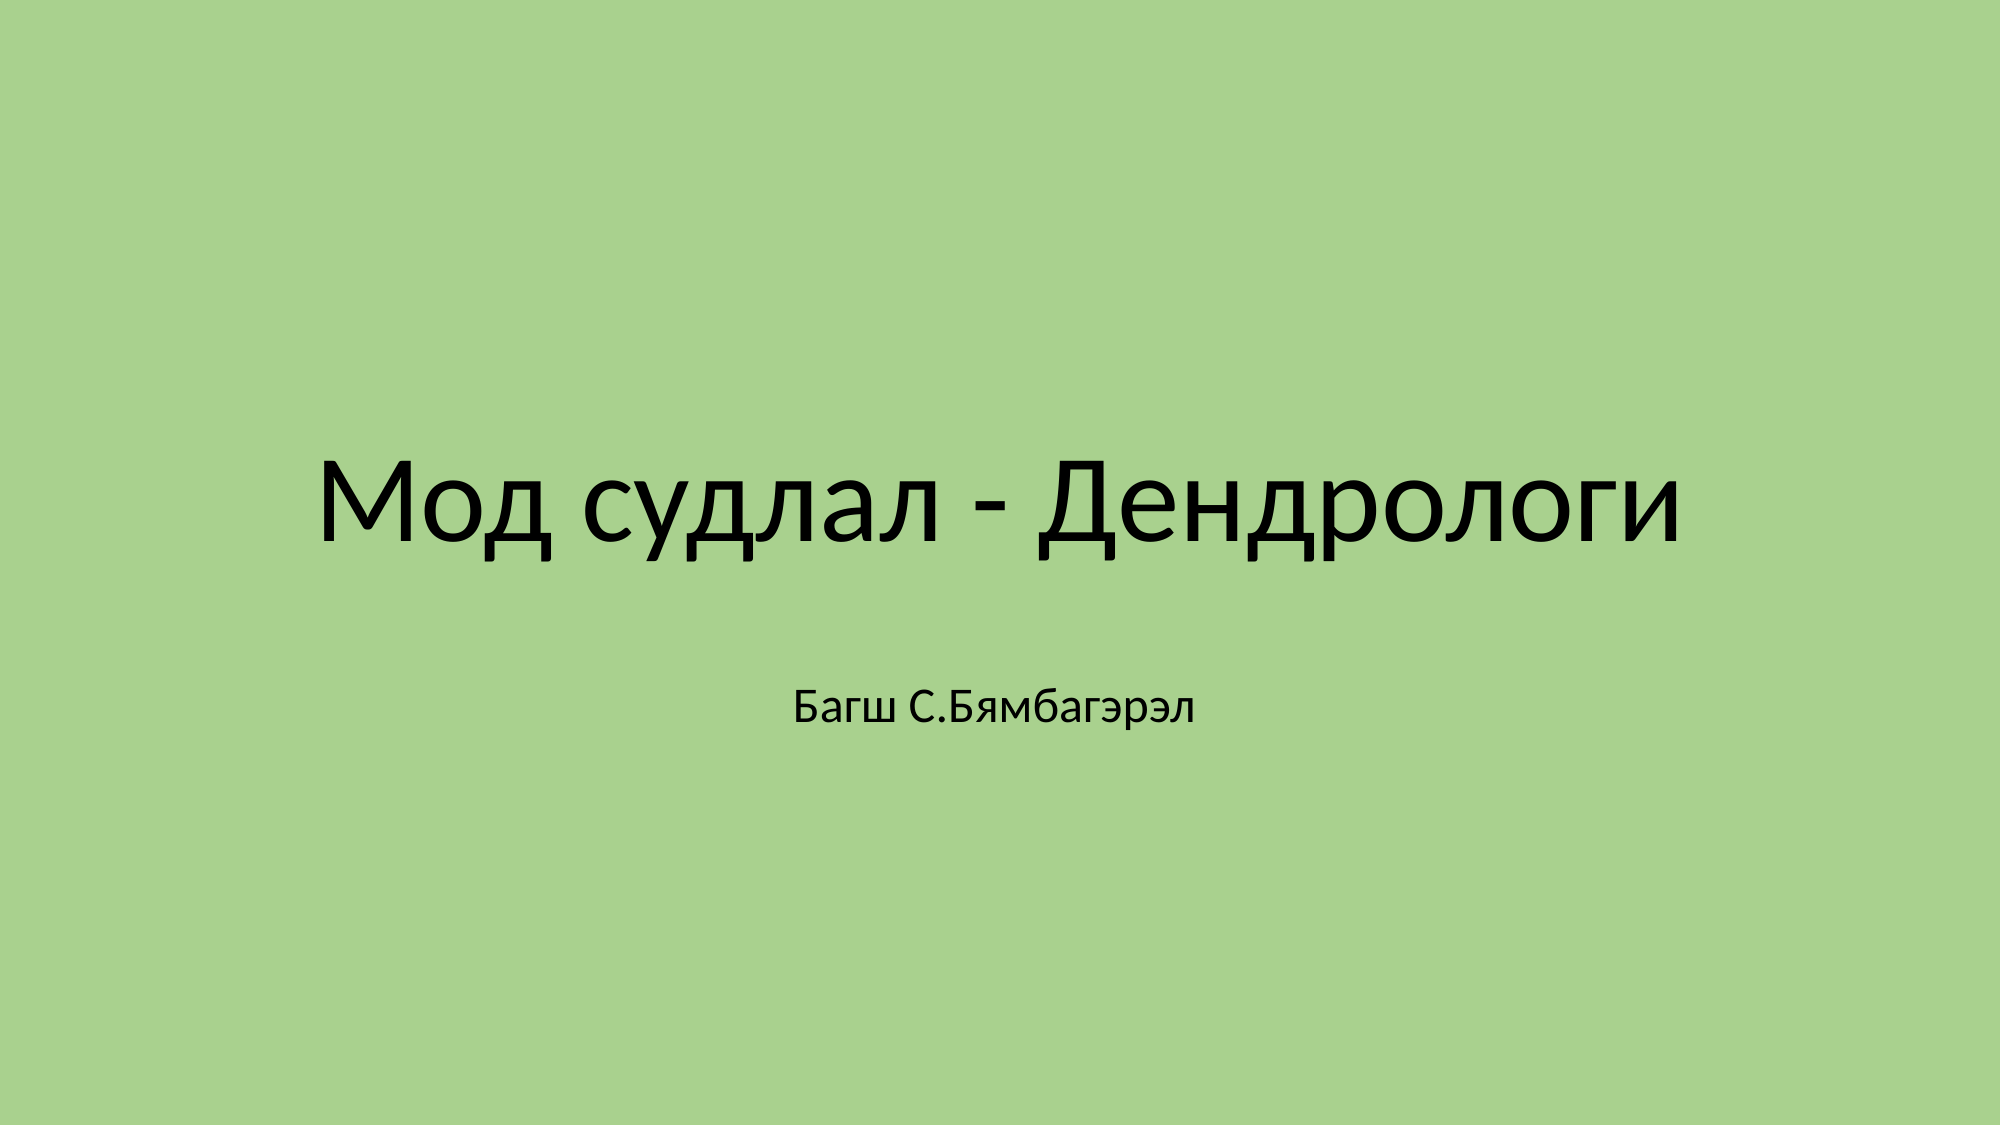

# Мод судлал - Дендрологи
Багш С.Бямбагэрэл